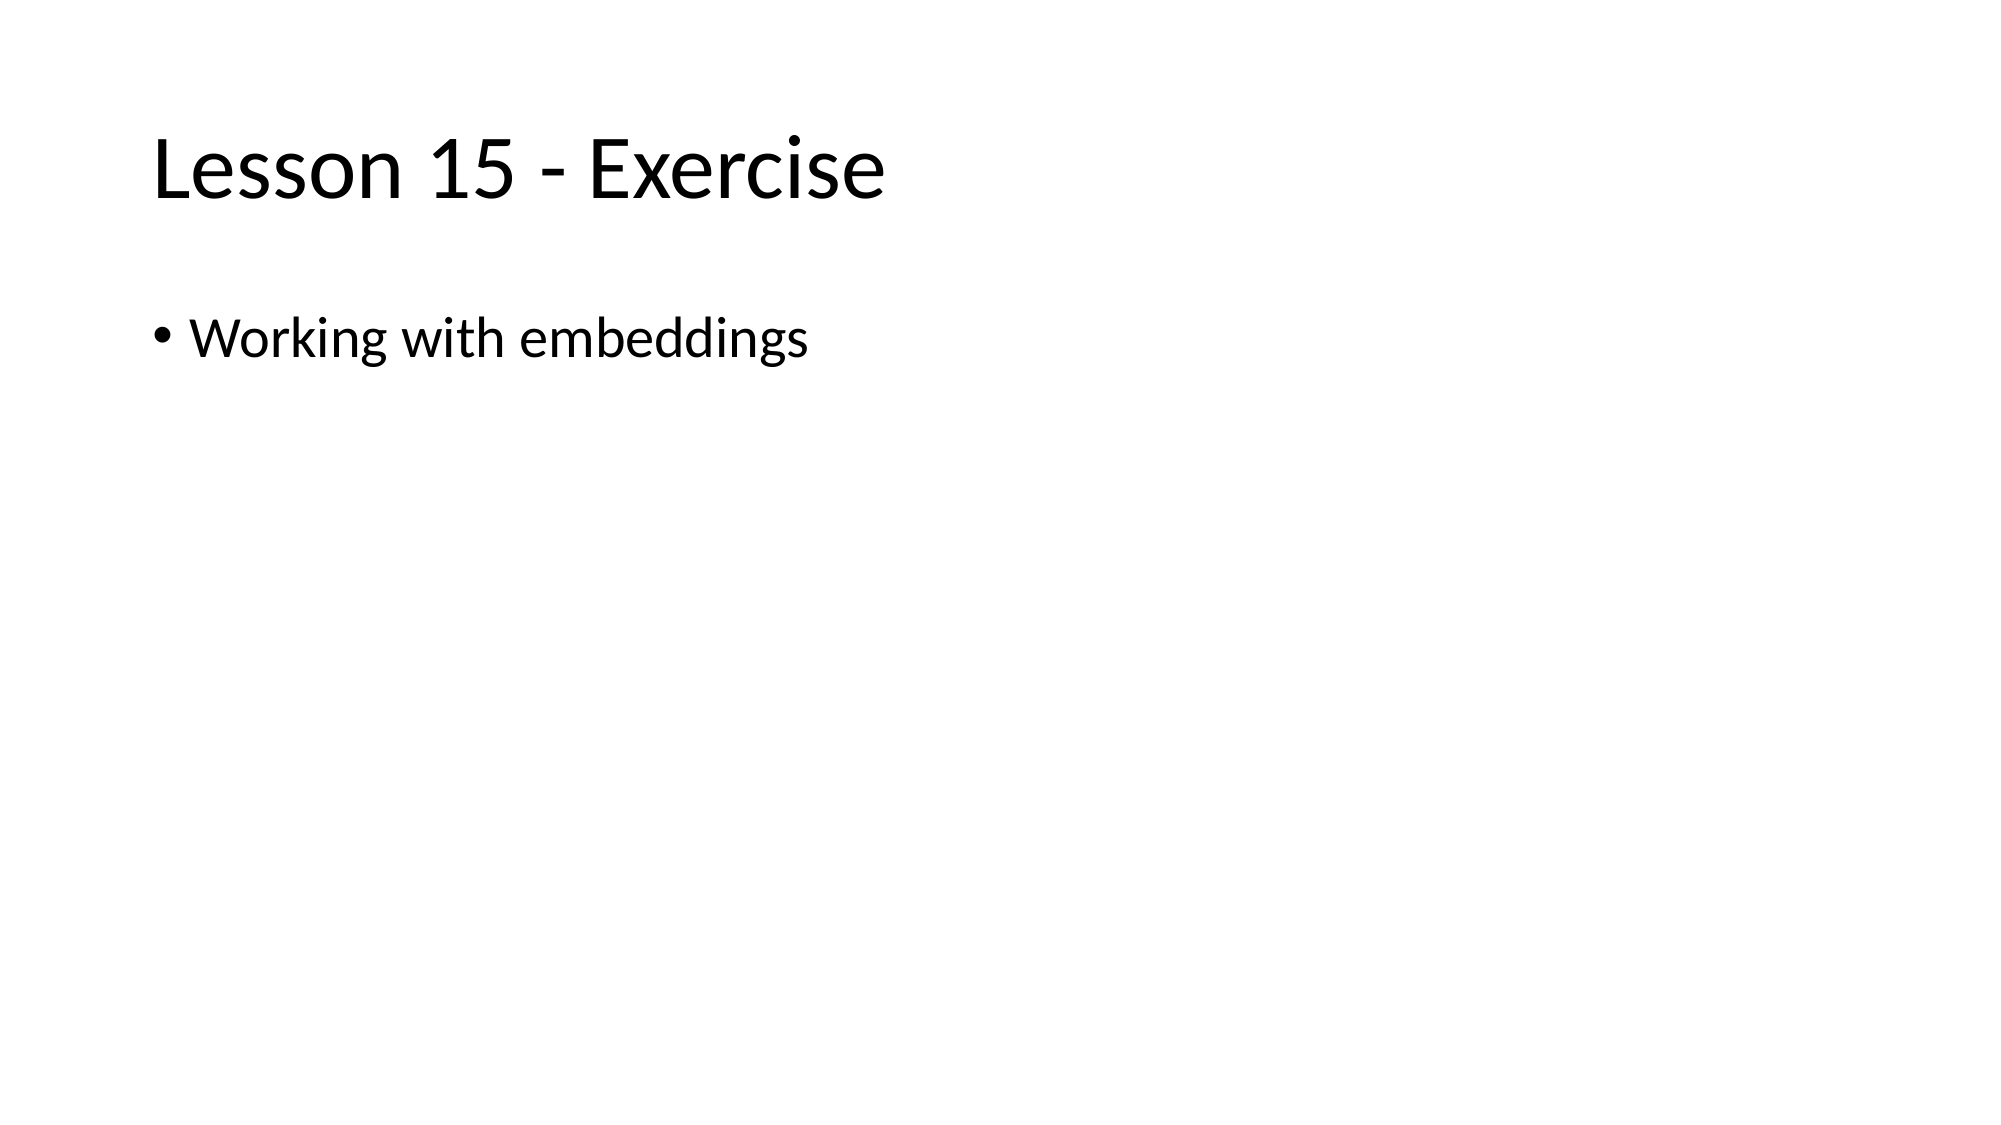

# Lesson 15 - Exercise
Working with embeddings